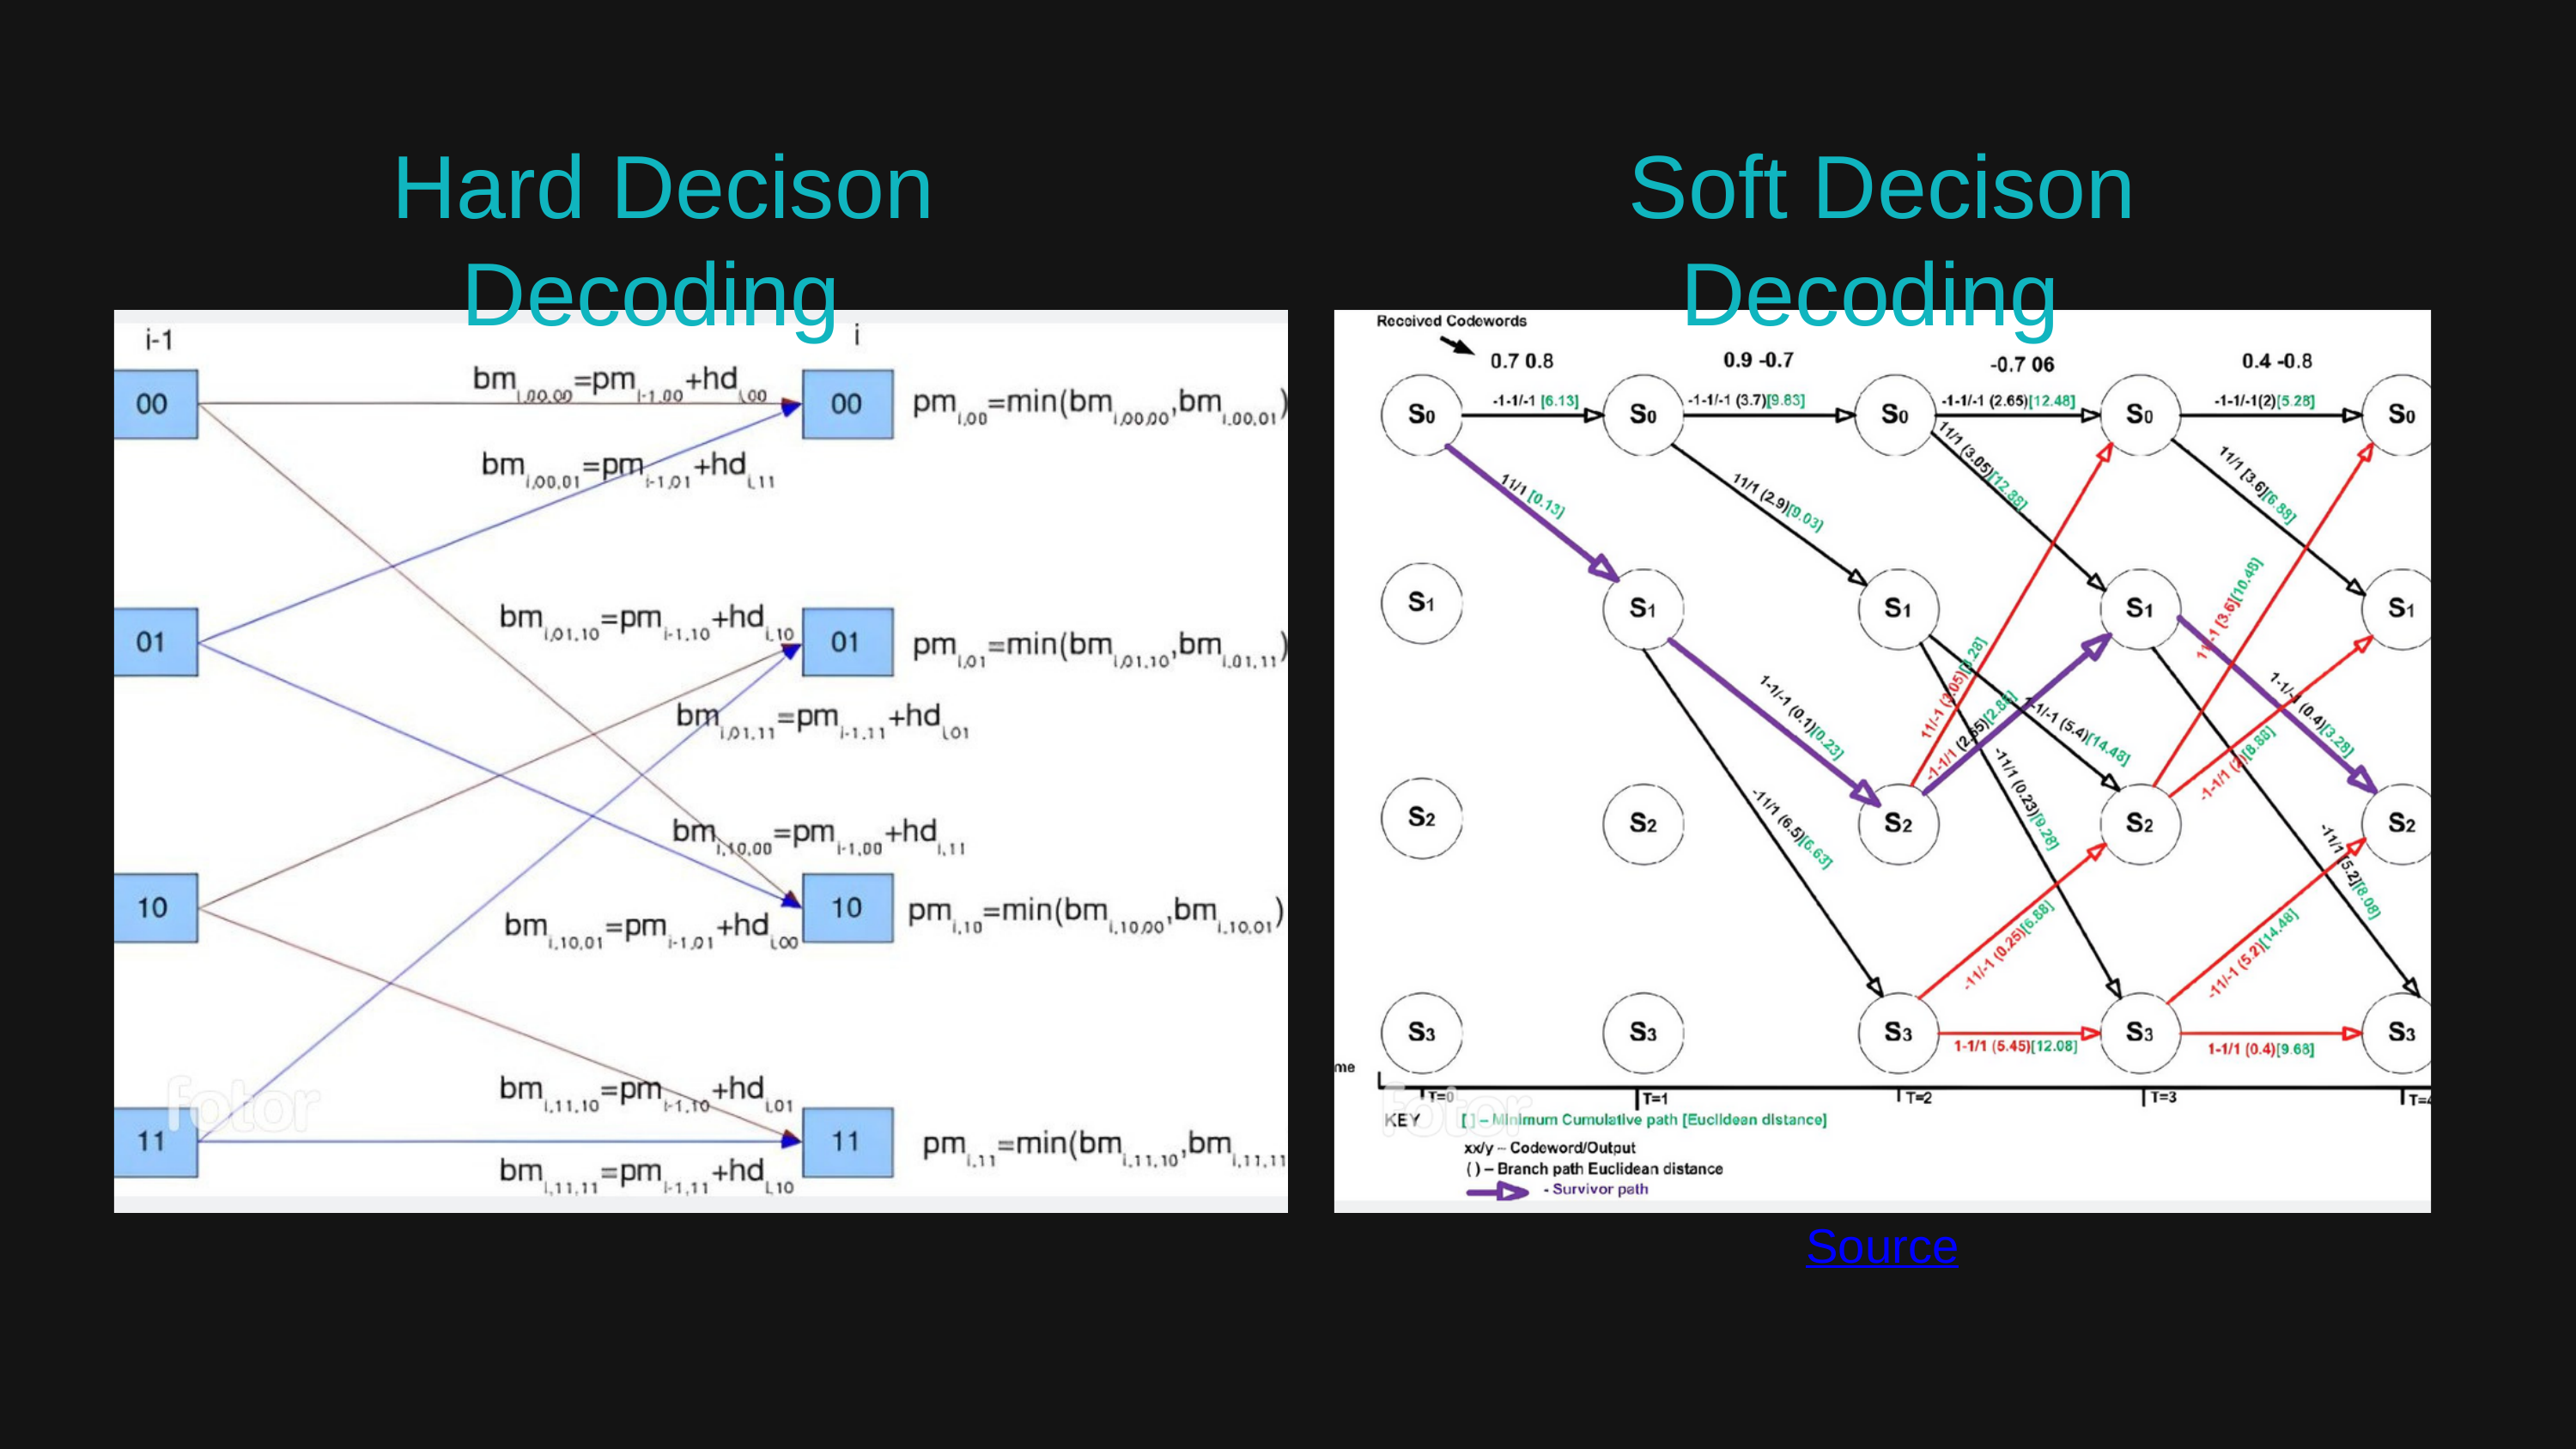

Hard Decison Decoding
Soft Decison Decoding

Source